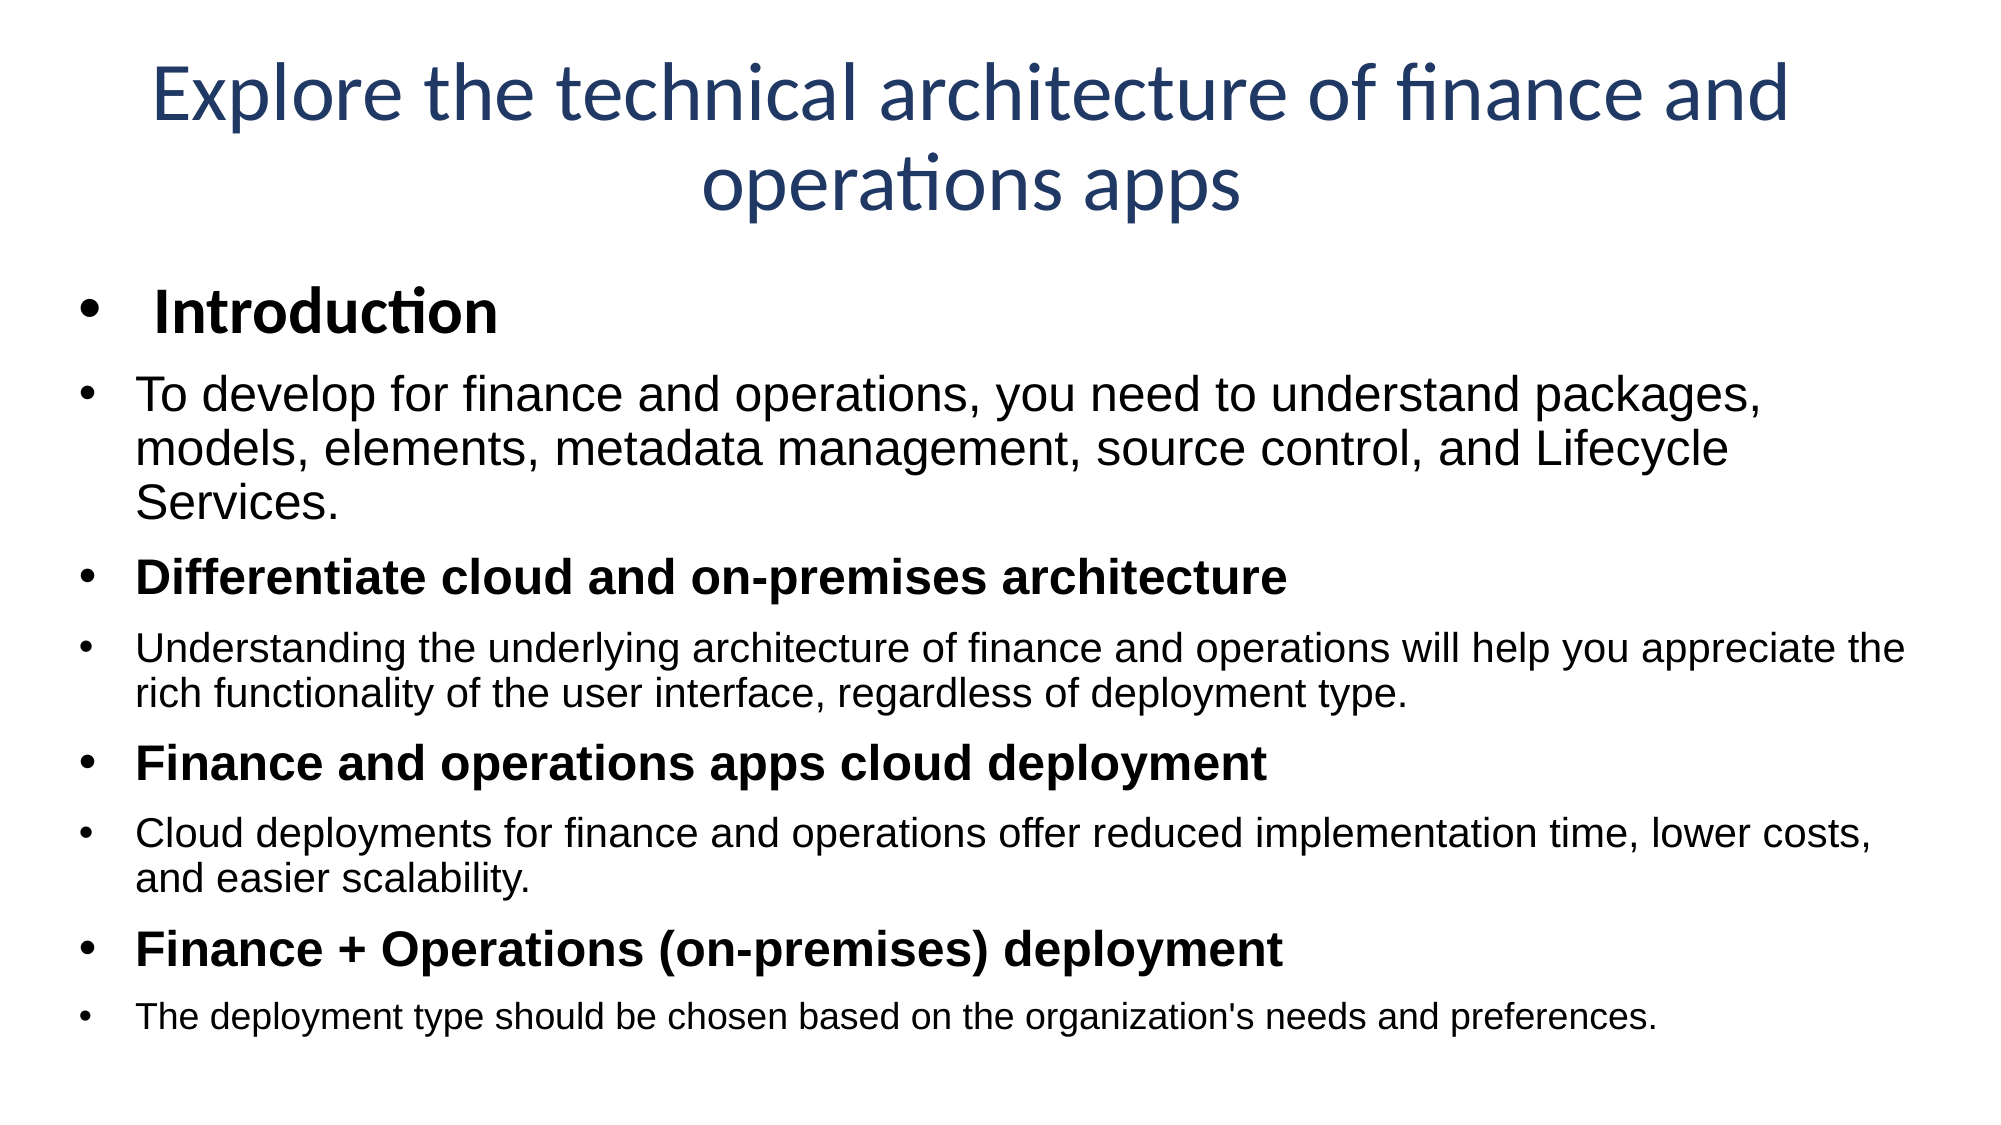

# Explore the technical architecture of finance and operations apps
Introduction
To develop for finance and operations, you need to understand packages, models, elements, metadata management, source control, and Lifecycle Services.
Differentiate cloud and on-premises architecture
Understanding the underlying architecture of finance and operations will help you appreciate the rich functionality of the user interface, regardless of deployment type.
Finance and operations apps cloud deployment
Cloud deployments for finance and operations offer reduced implementation time, lower costs, and easier scalability.
Finance + Operations (on-premises) deployment
The deployment type should be chosen based on the organization's needs and preferences.